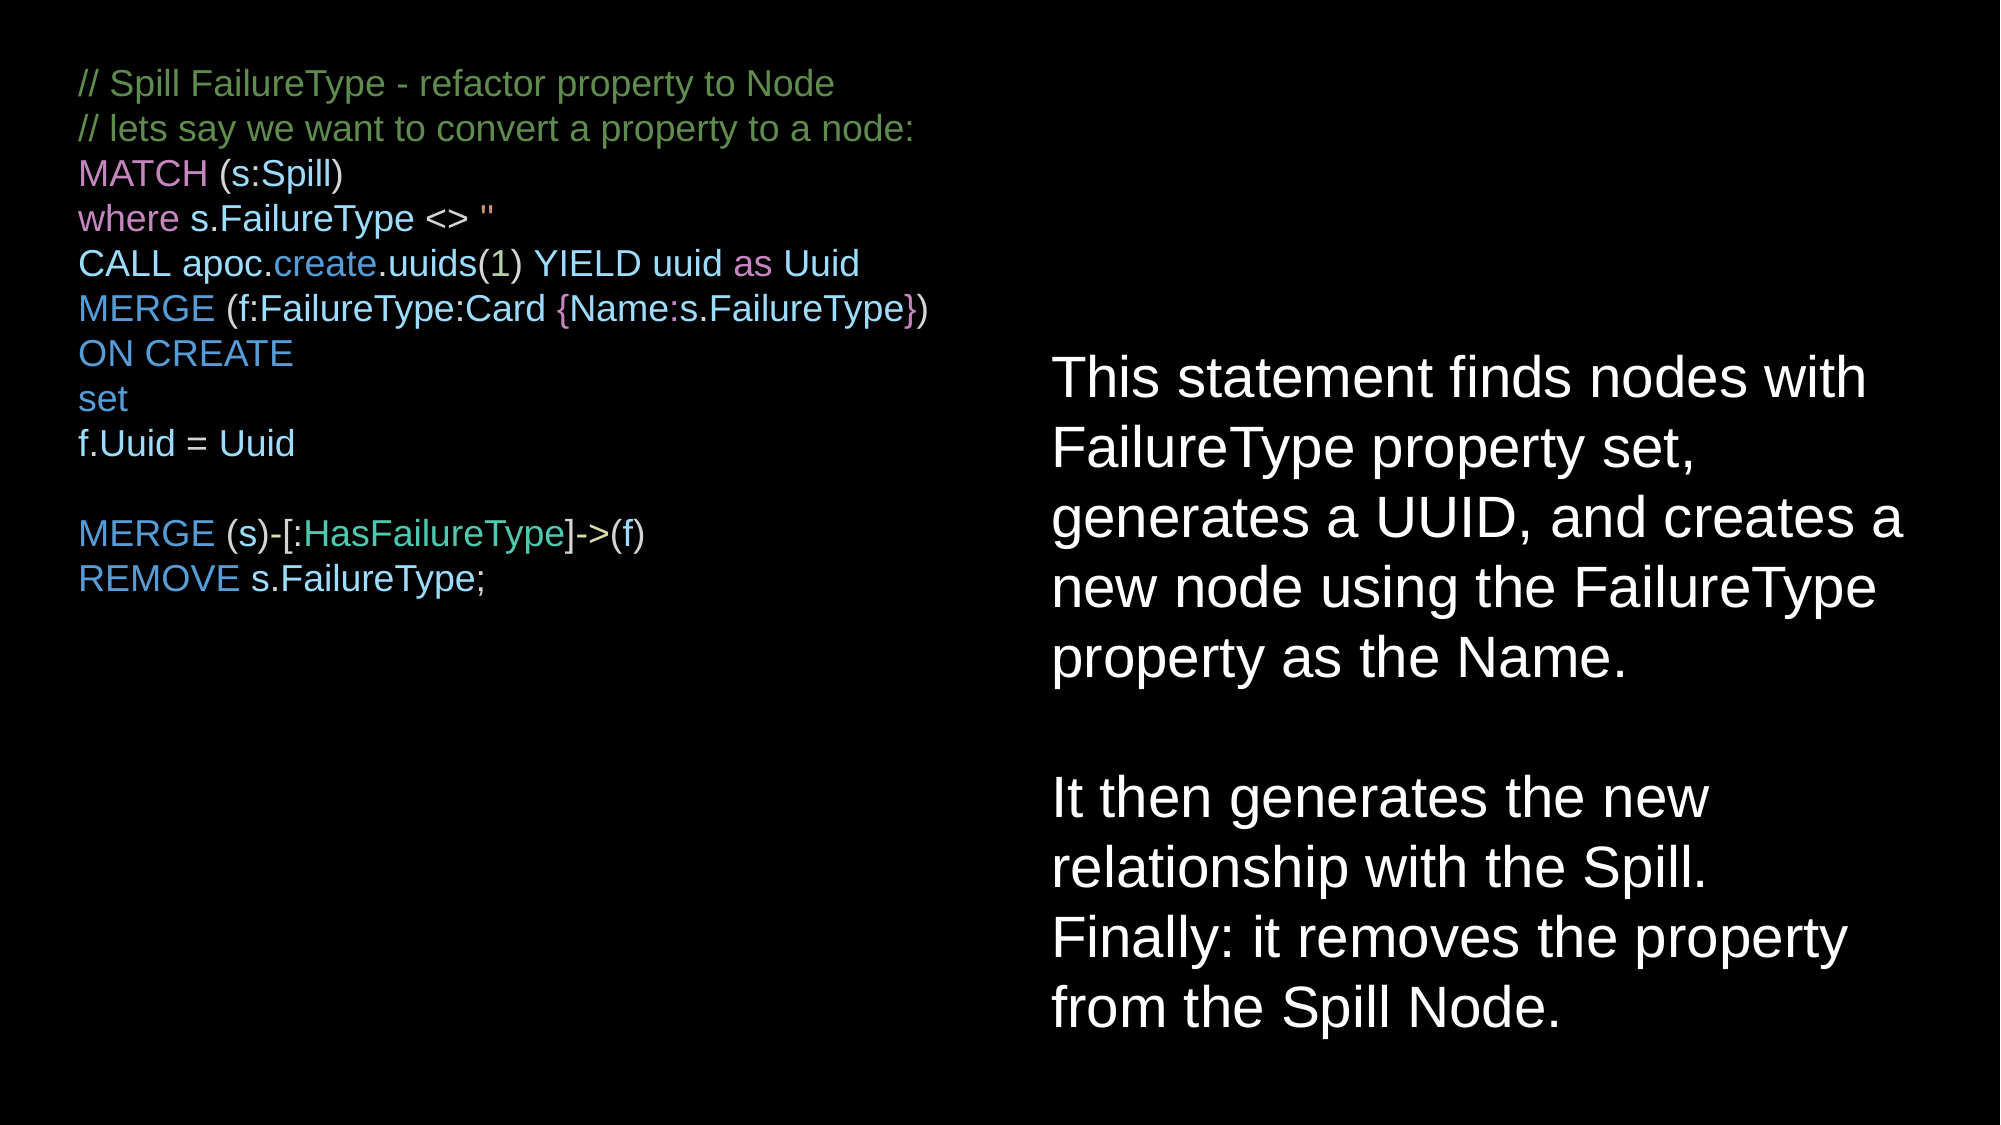

// Spill FailureType - refactor property to Node
// lets say we want to convert a property to a node:
MATCH (s:Spill)
where s.FailureType <> ''
CALL apoc.create.uuids(1) YIELD uuid as Uuid
MERGE (f:FailureType:Card {Name:s.FailureType})
ON CREATE
set
f.Uuid = Uuid
MERGE (s)-[:HasFailureType]->(f)
REMOVE s.FailureType;
This statement finds nodes with FailureType property set, generates a UUID, and creates a new node using the FailureType  property as the Name.

It then generates the new relationship with the Spill.
Finally: it removes the property from the Spill Node.